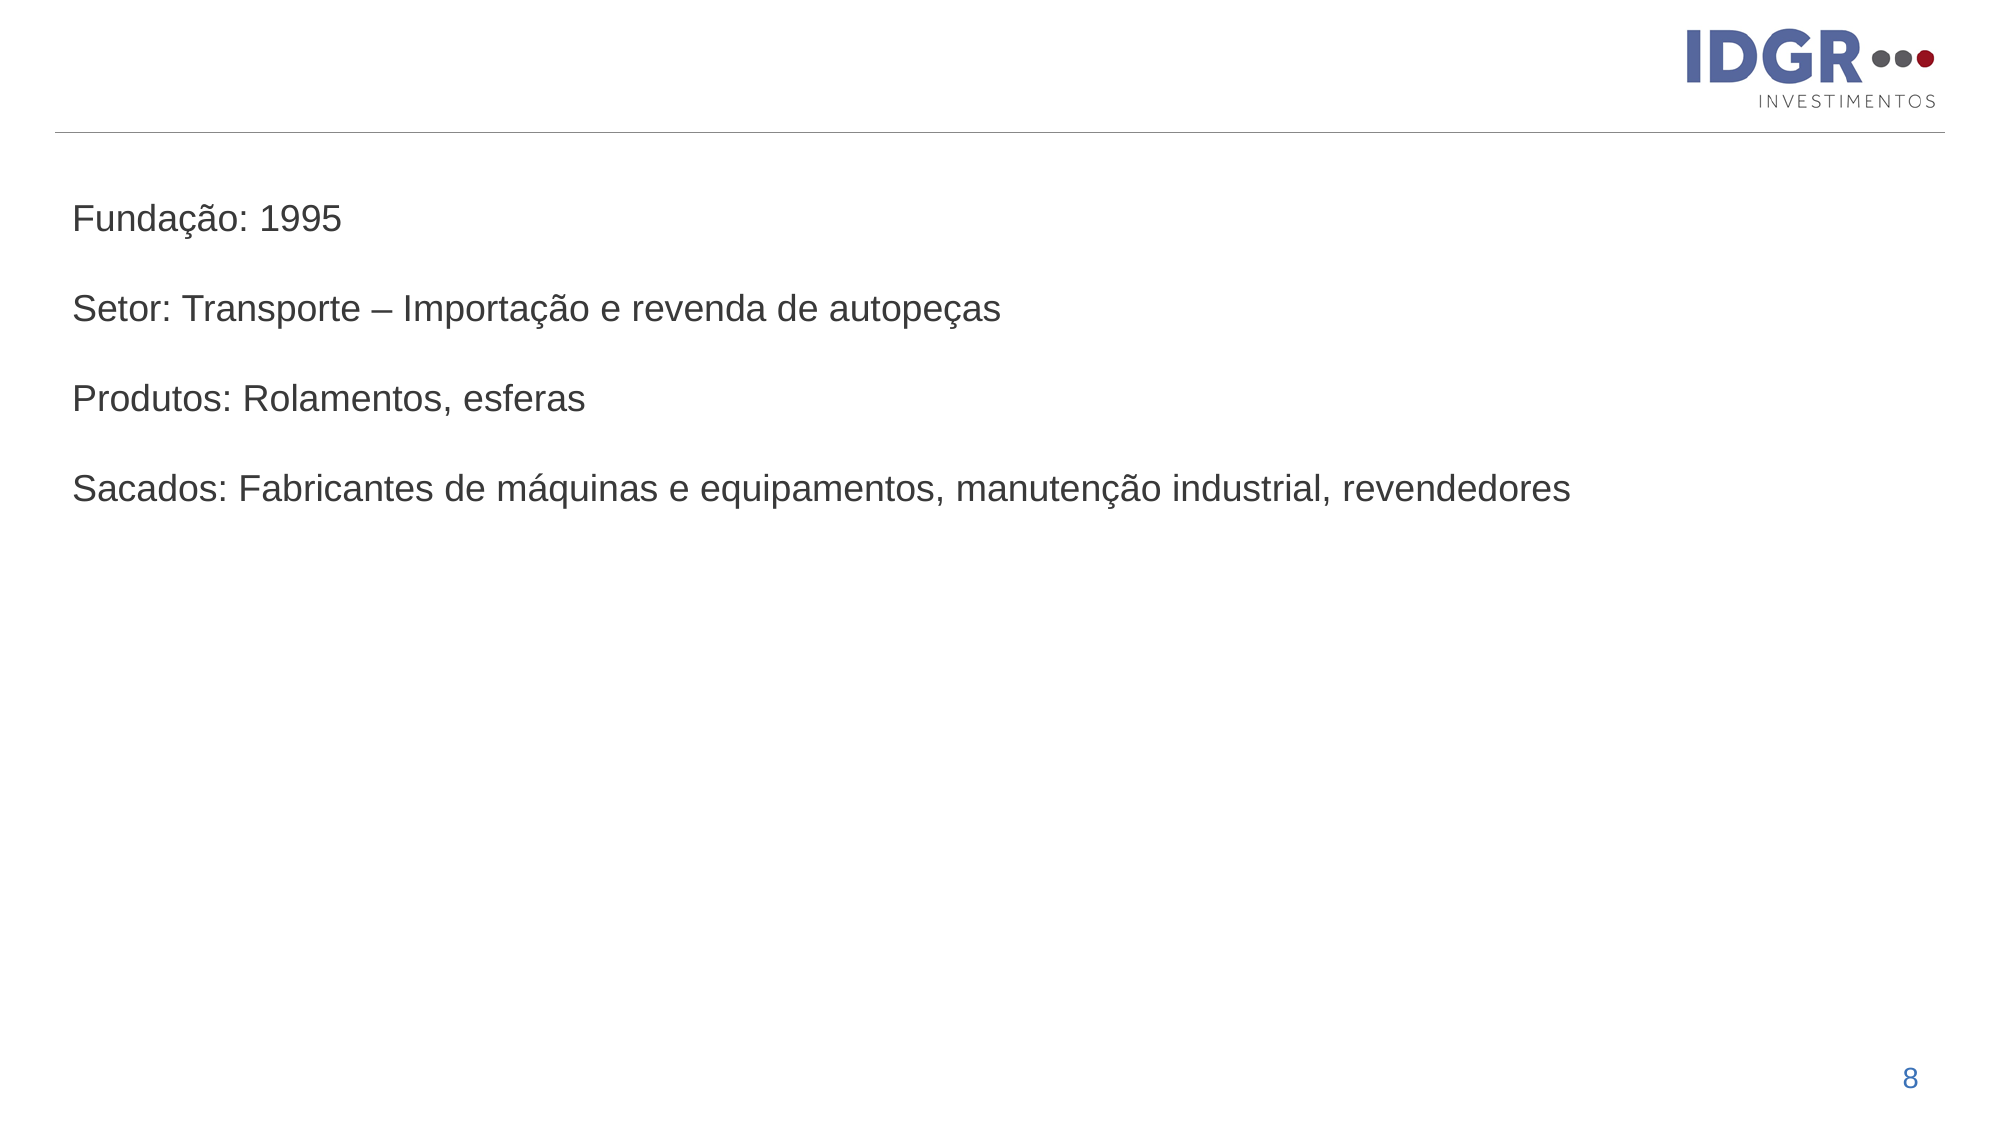

#

Fundação: 1995

Setor: Transporte – Importação e revenda de autopeças

Produtos: Rolamentos, esferas

Sacados: Fabricantes de máquinas e equipamentos, manutenção industrial, revendedores